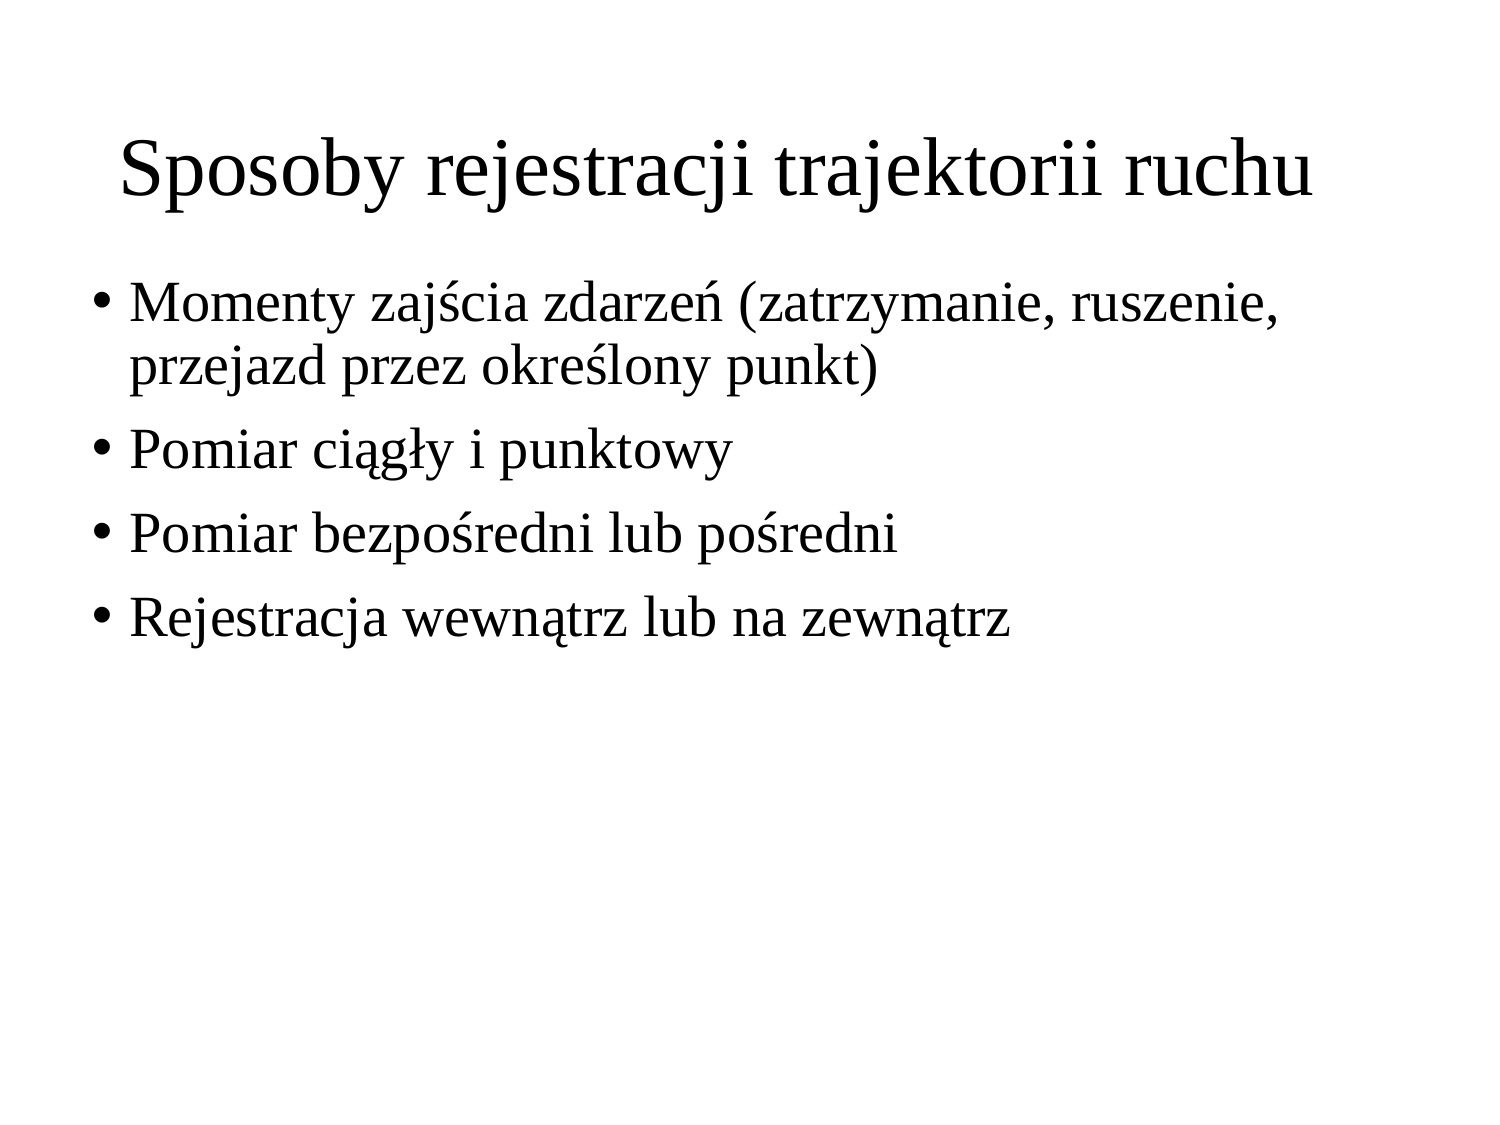

# Sposoby rejestracji trajektorii ruchu
Momenty zajścia zdarzeń (zatrzymanie, ruszenie, przejazd przez określony punkt)
Pomiar ciągły i punktowy
Pomiar bezpośredni lub pośredni
Rejestracja wewnątrz lub na zewnątrz